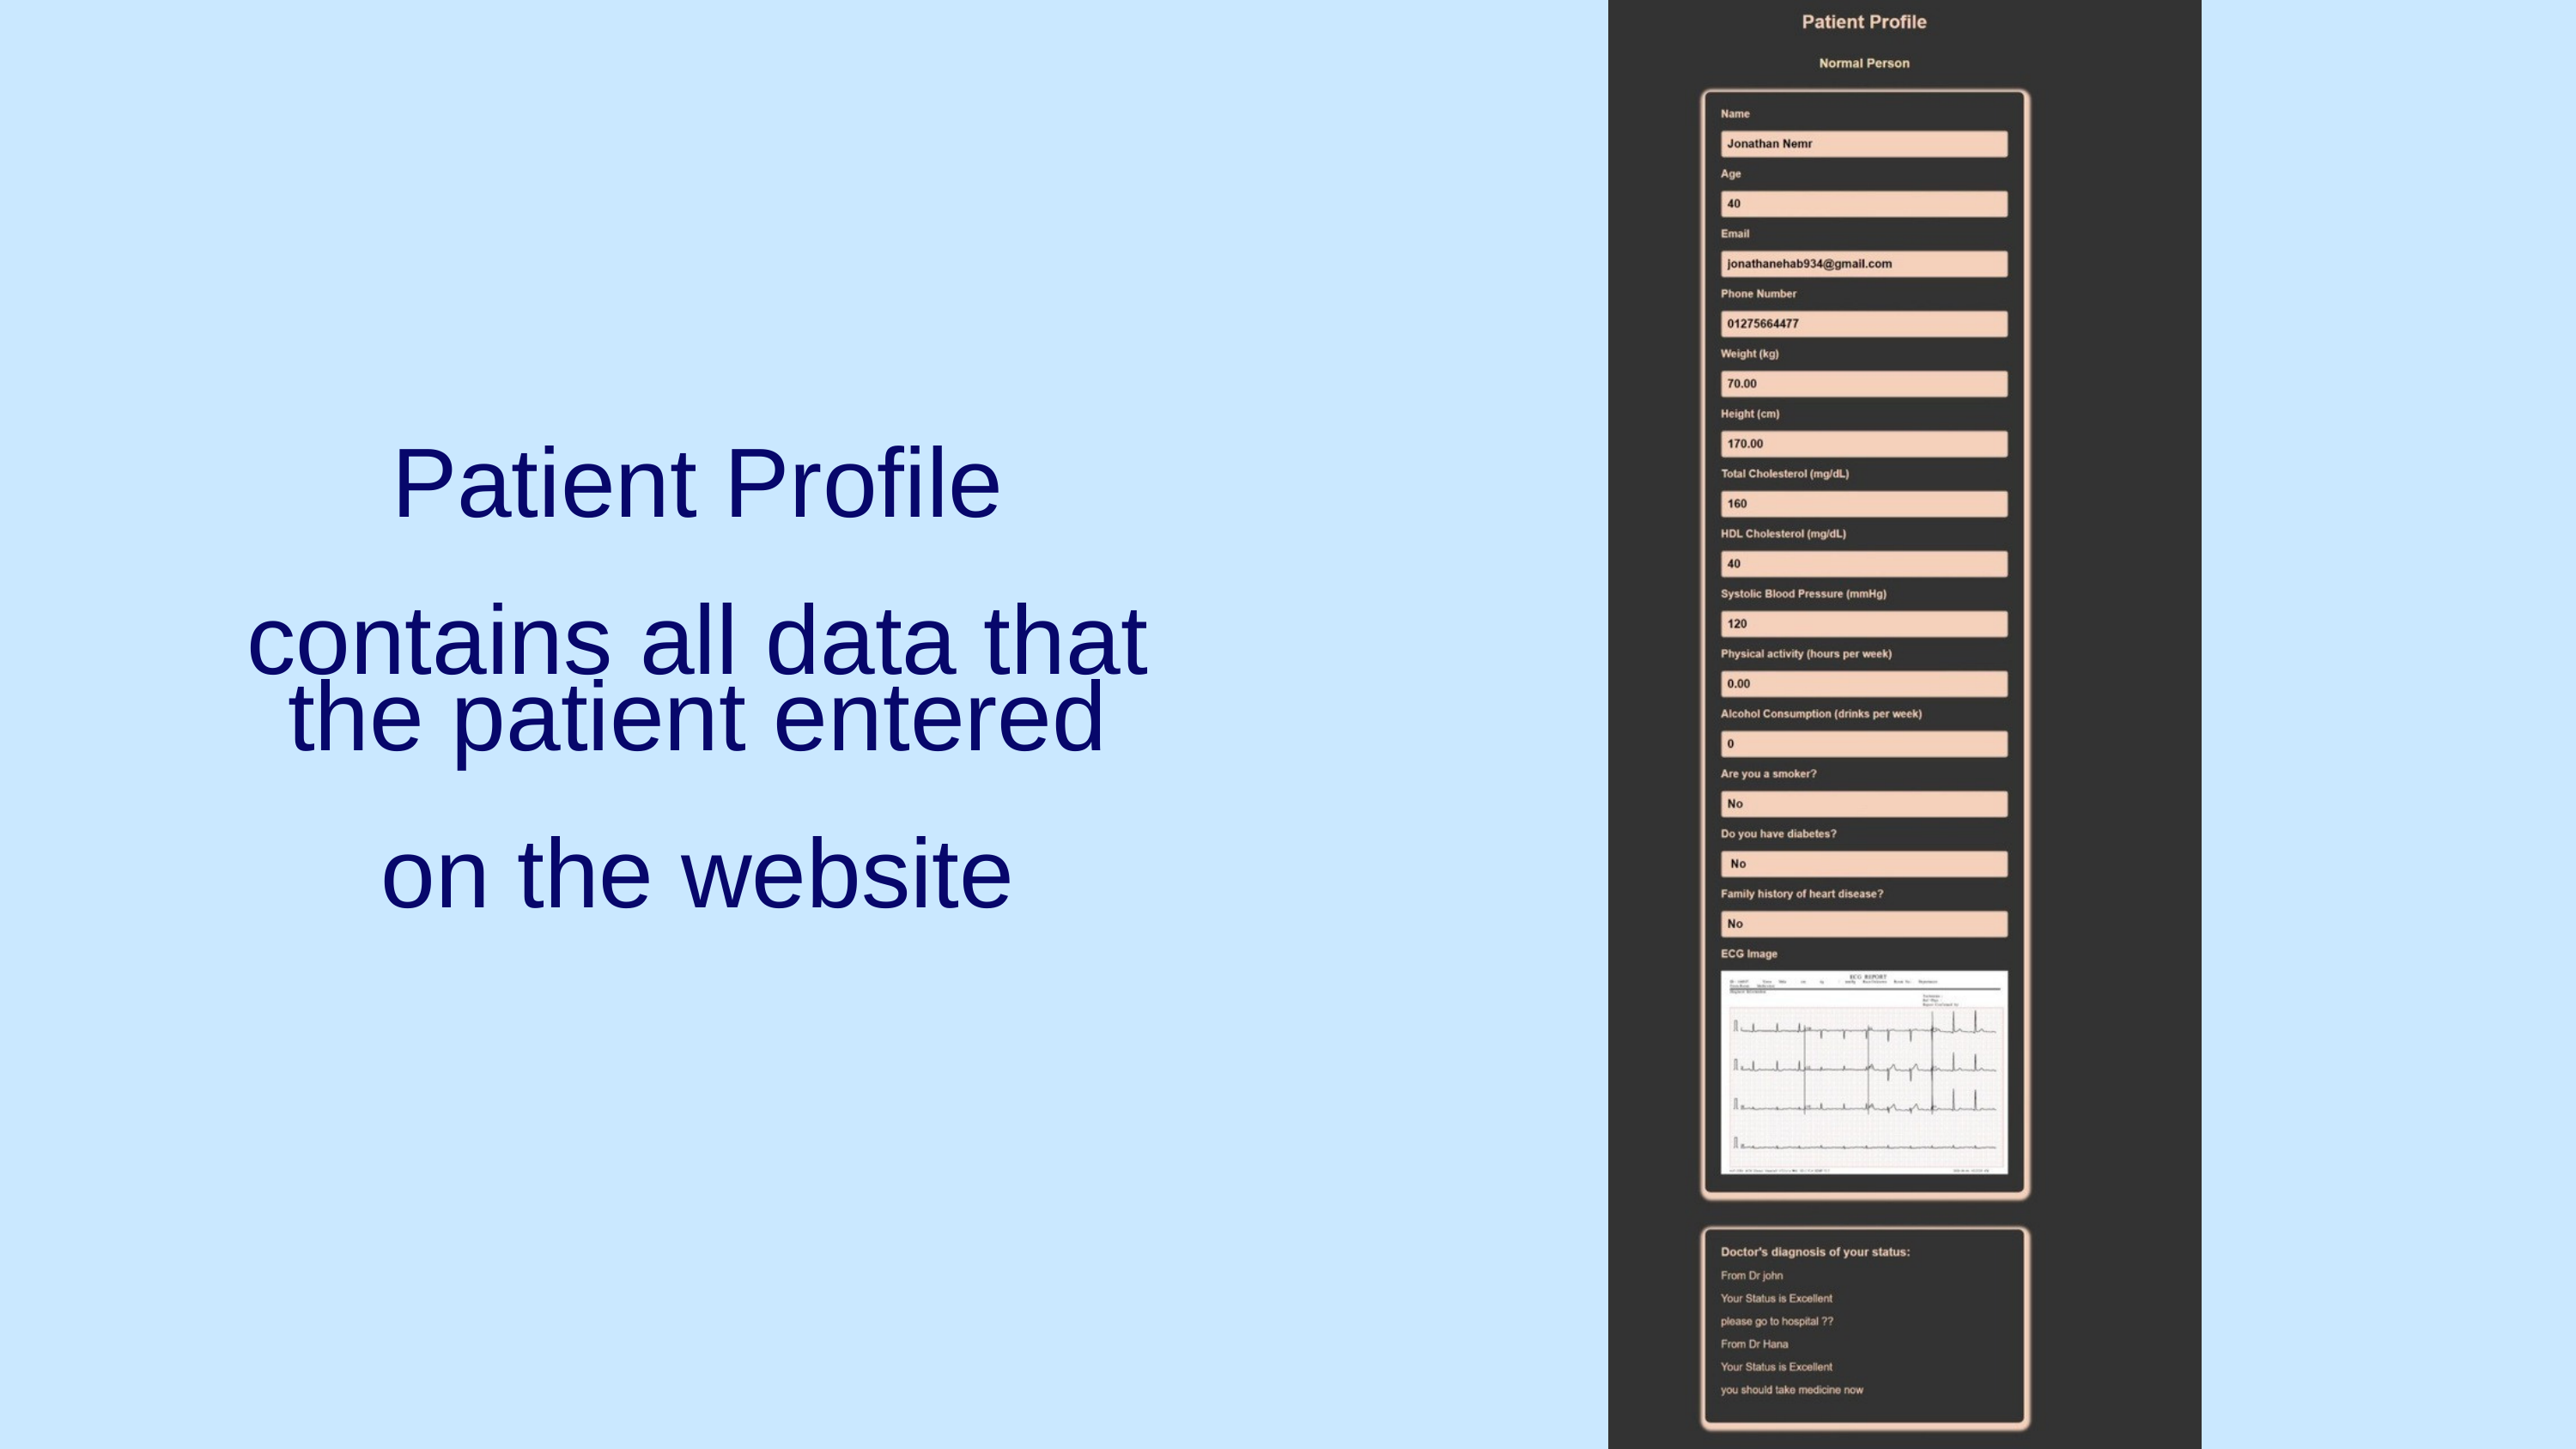

Patient Profile contains all data that
the patient entered
on the website